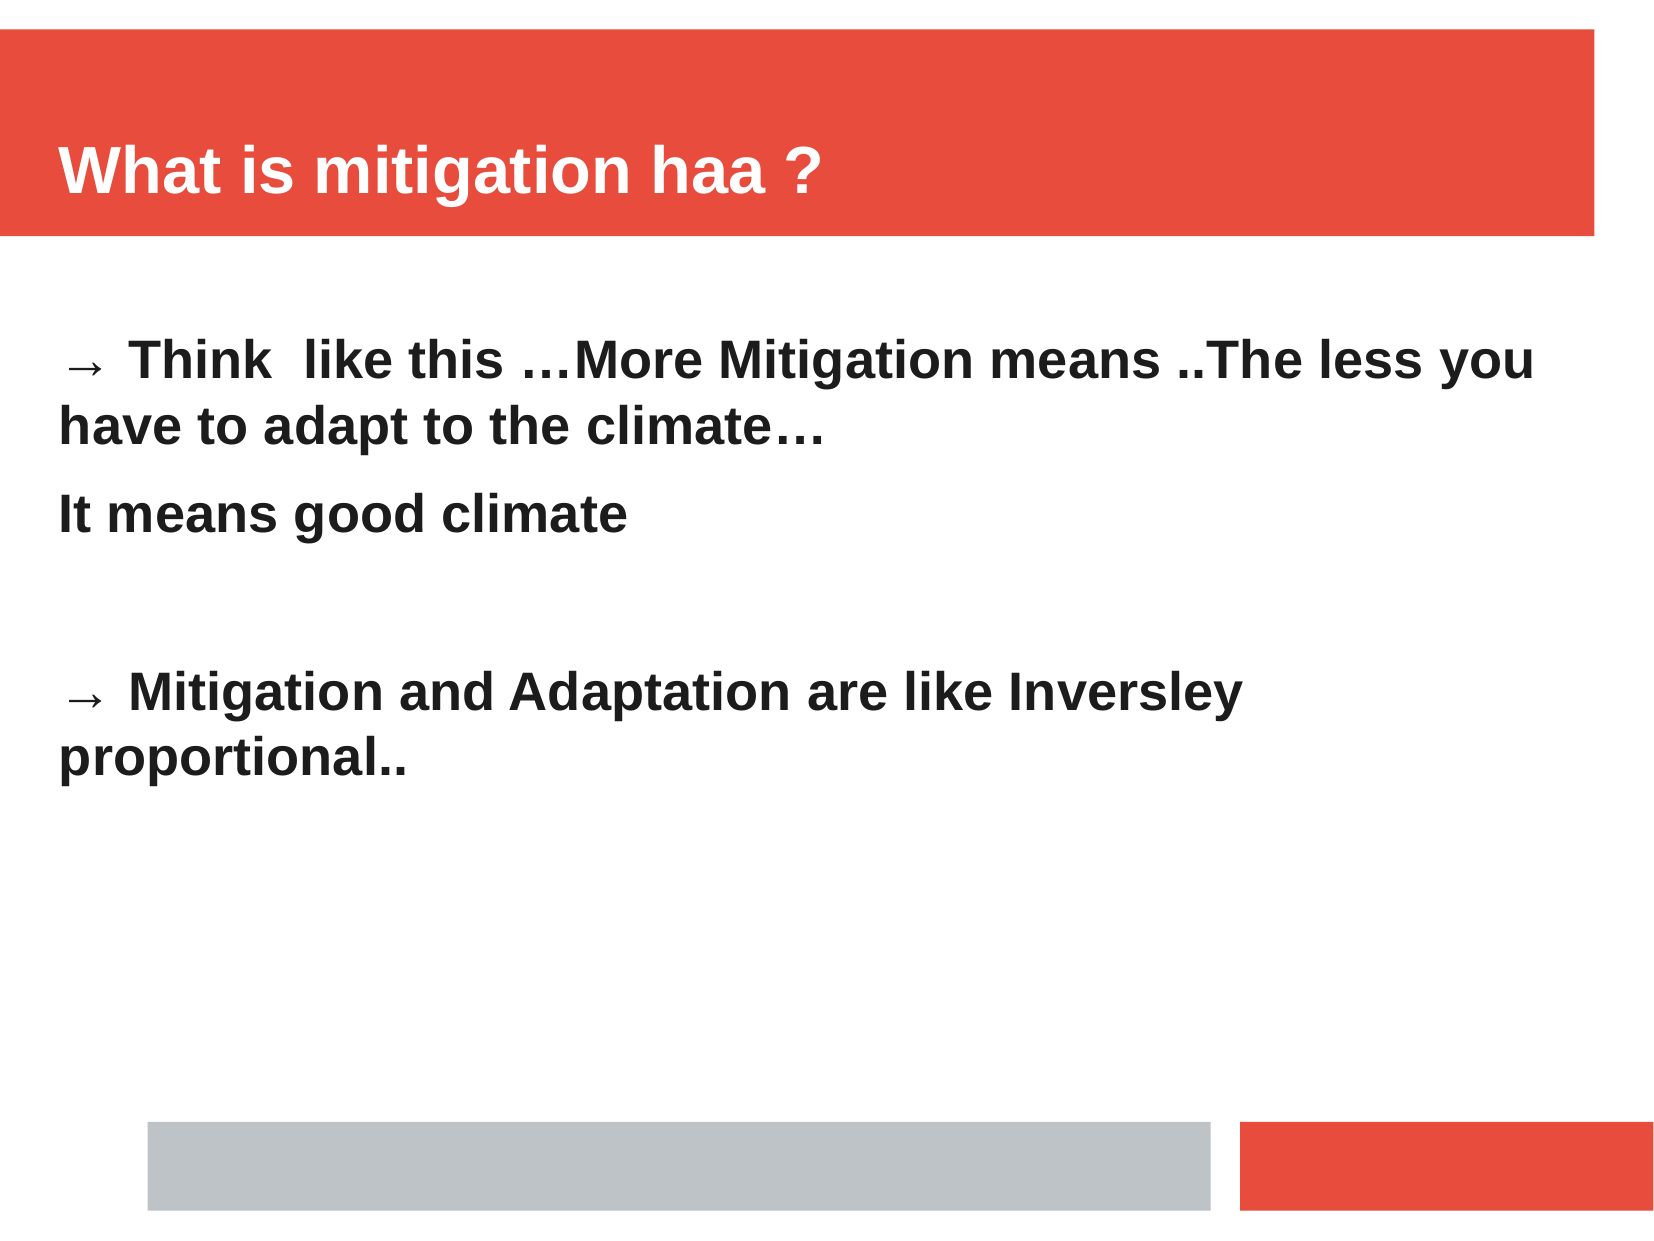

What is mitigation haa ?
→ Think  like this …More Mitigation means ..The less you have to adapt to the climate…
It means good climate

→ Mitigation and Adaptation are like Inversley proportional..